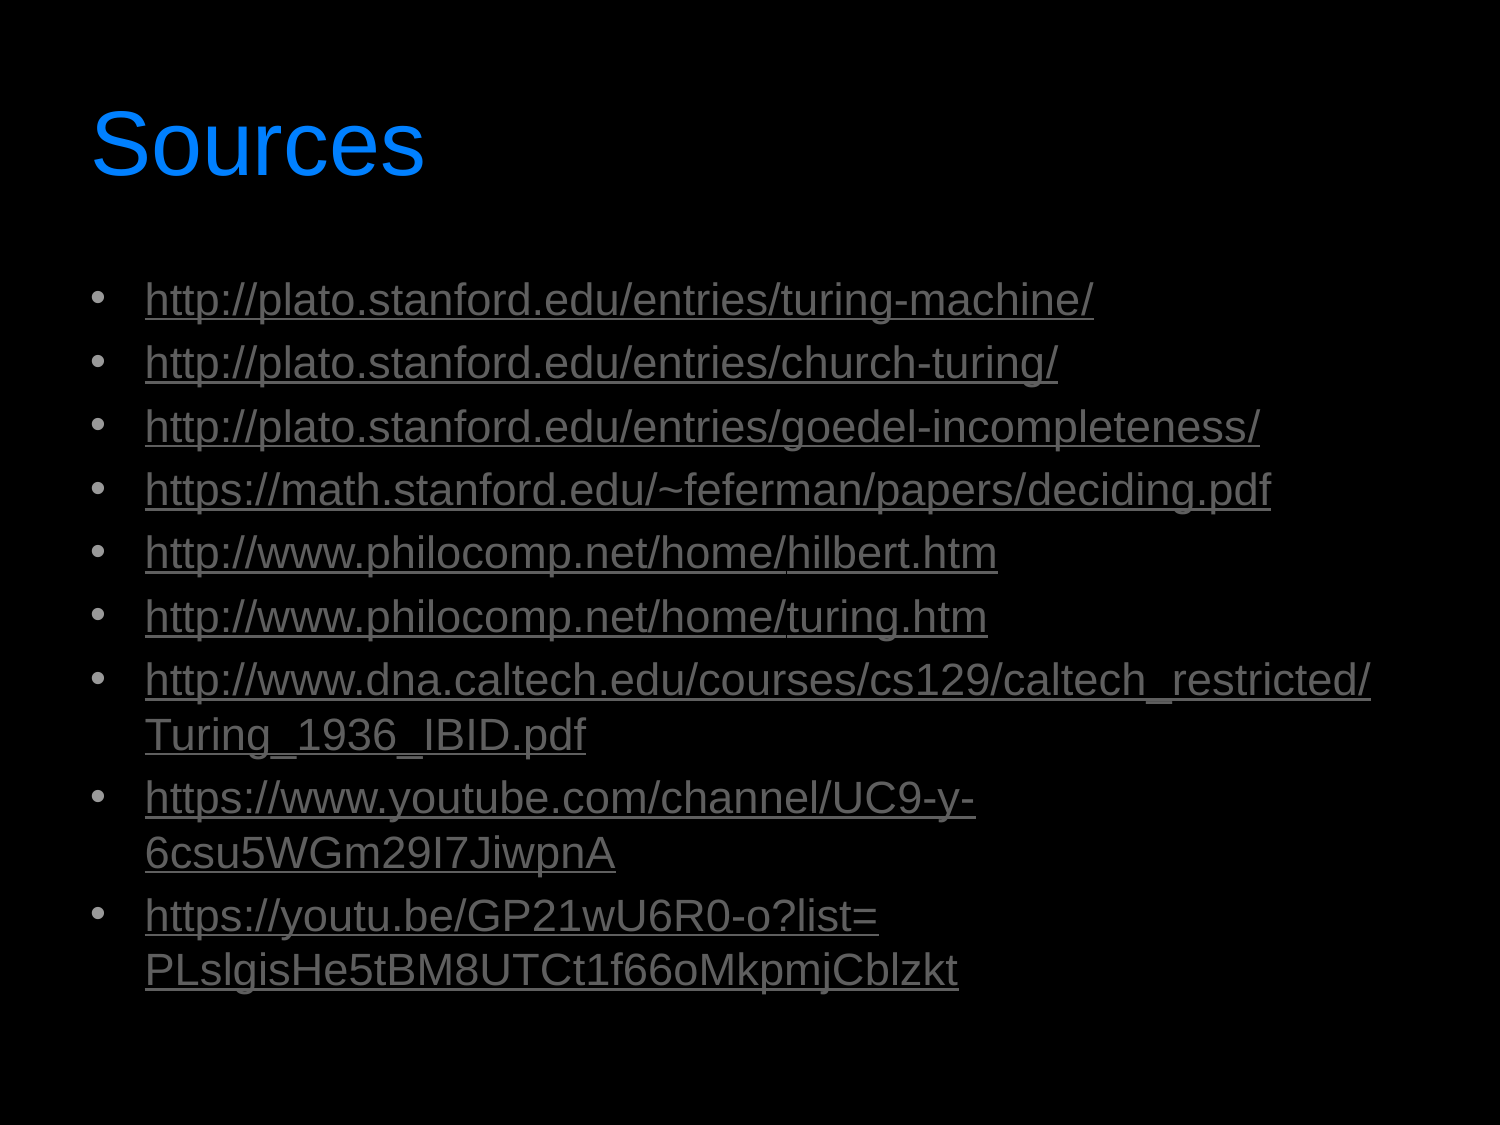

# Sources
http://plato.stanford.edu/entries/turing-machine/
http://plato.stanford.edu/entries/church-turing/
http://plato.stanford.edu/entries/goedel-incompleteness/
https://math.stanford.edu/~feferman/papers/deciding.pdf
http://www.philocomp.net/home/hilbert.htm
http://www.philocomp.net/home/turing.htm
http://www.dna.caltech.edu/courses/cs129/caltech_restricted/Turing_1936_IBID.pdf
https://www.youtube.com/channel/UC9-y-6csu5WGm29I7JiwpnA
https://youtu.be/GP21wU6R0-o?list=PLslgisHe5tBM8UTCt1f66oMkpmjCblzkt